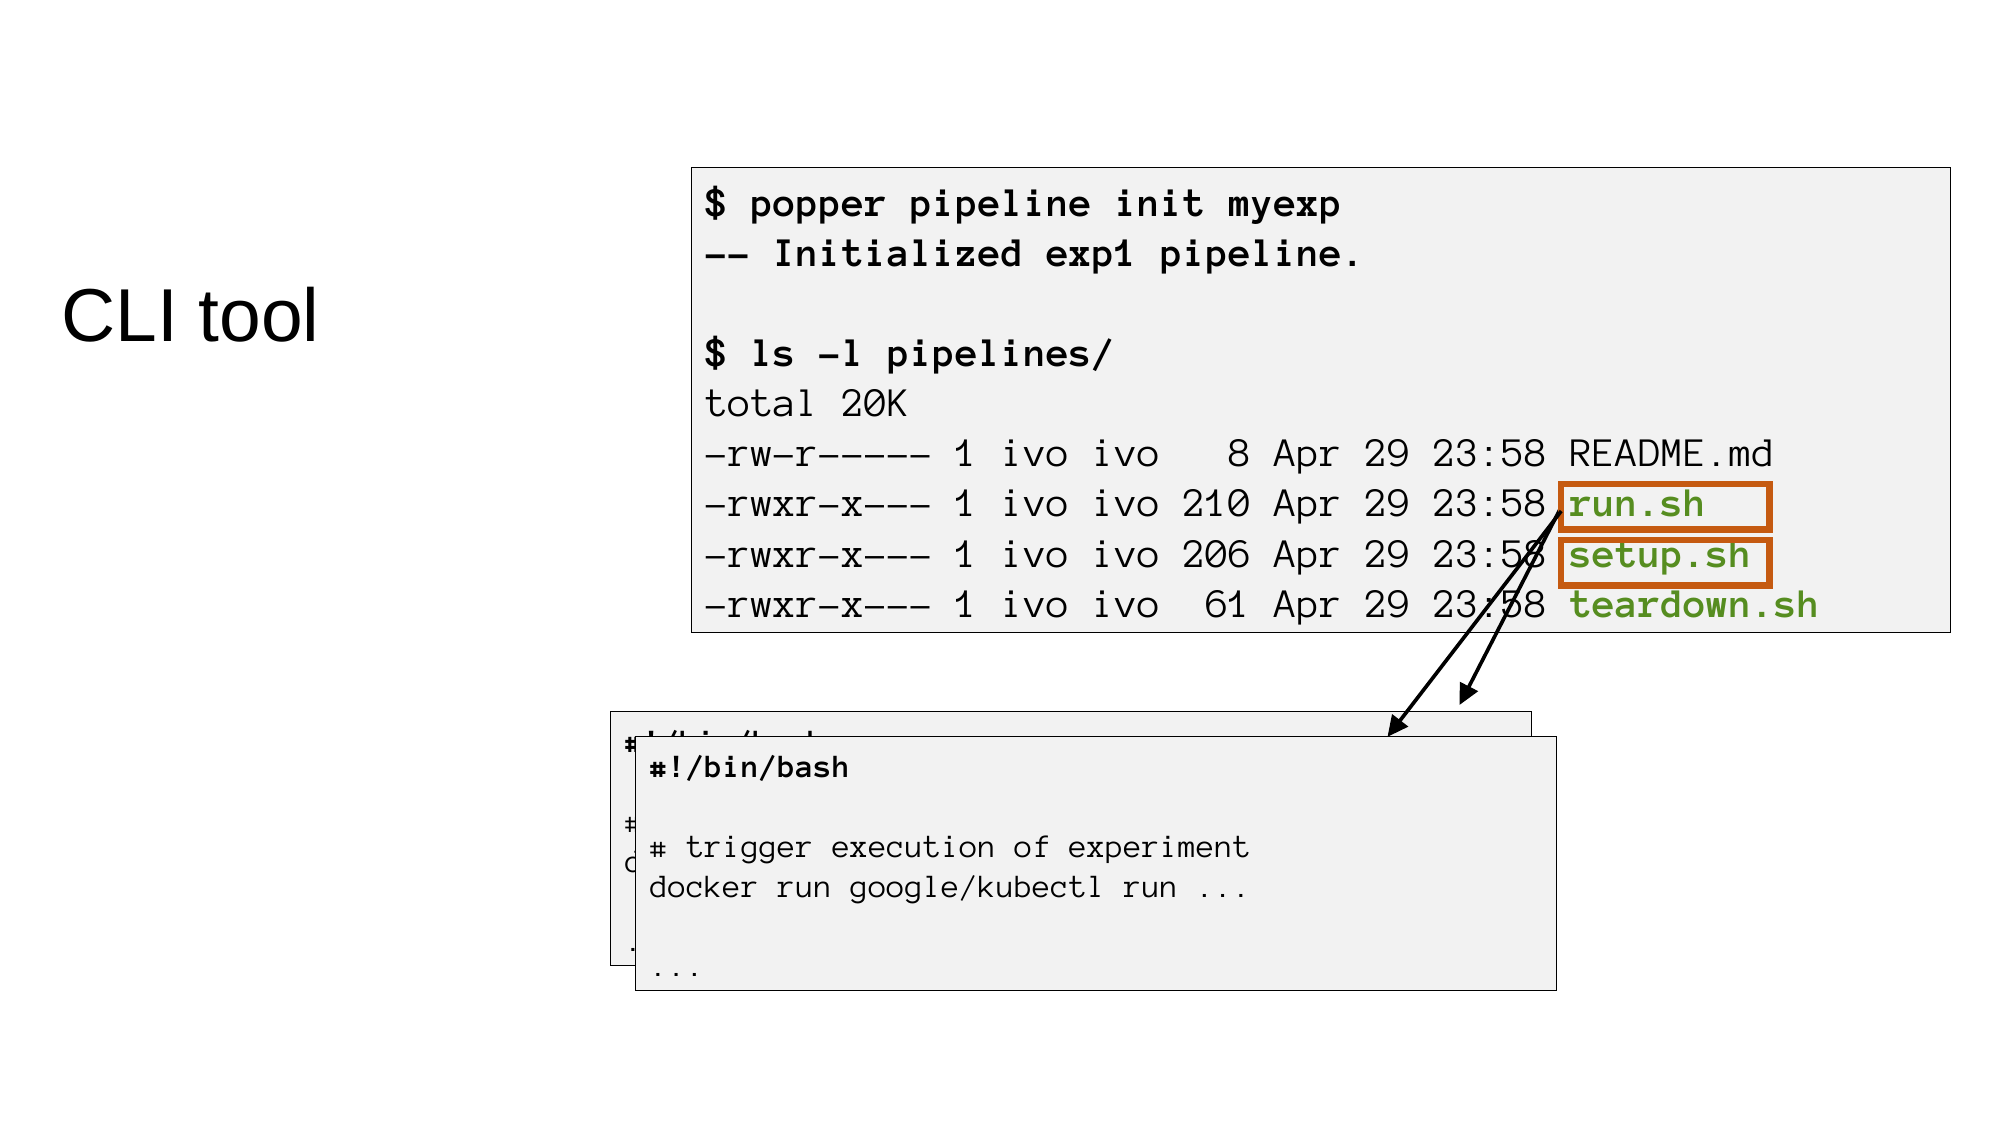

$ popper pipeline init myexp
-- Initialized exp1 pipeline.

$ ls -l pipelines/
total 20K
-rw-r----- 1 ivo ivo   8 Apr 29 23:58 README.md
-rwxr-x--- 1 ivo ivo 210 Apr 29 23:58 run.sh
-rwxr-x--- 1 ivo ivo 206 Apr 29 23:58 setup.sh
-rwxr-x--- 1 ivo ivo  61 Apr 29 23:58 teardown.sh
CLI tool

#!/bin/bash

# request remote resources
docker run google/cloud-sdk gcloud init

...
#!/bin/bash

# trigger execution of experiment
docker run google/kubectl run ...

...